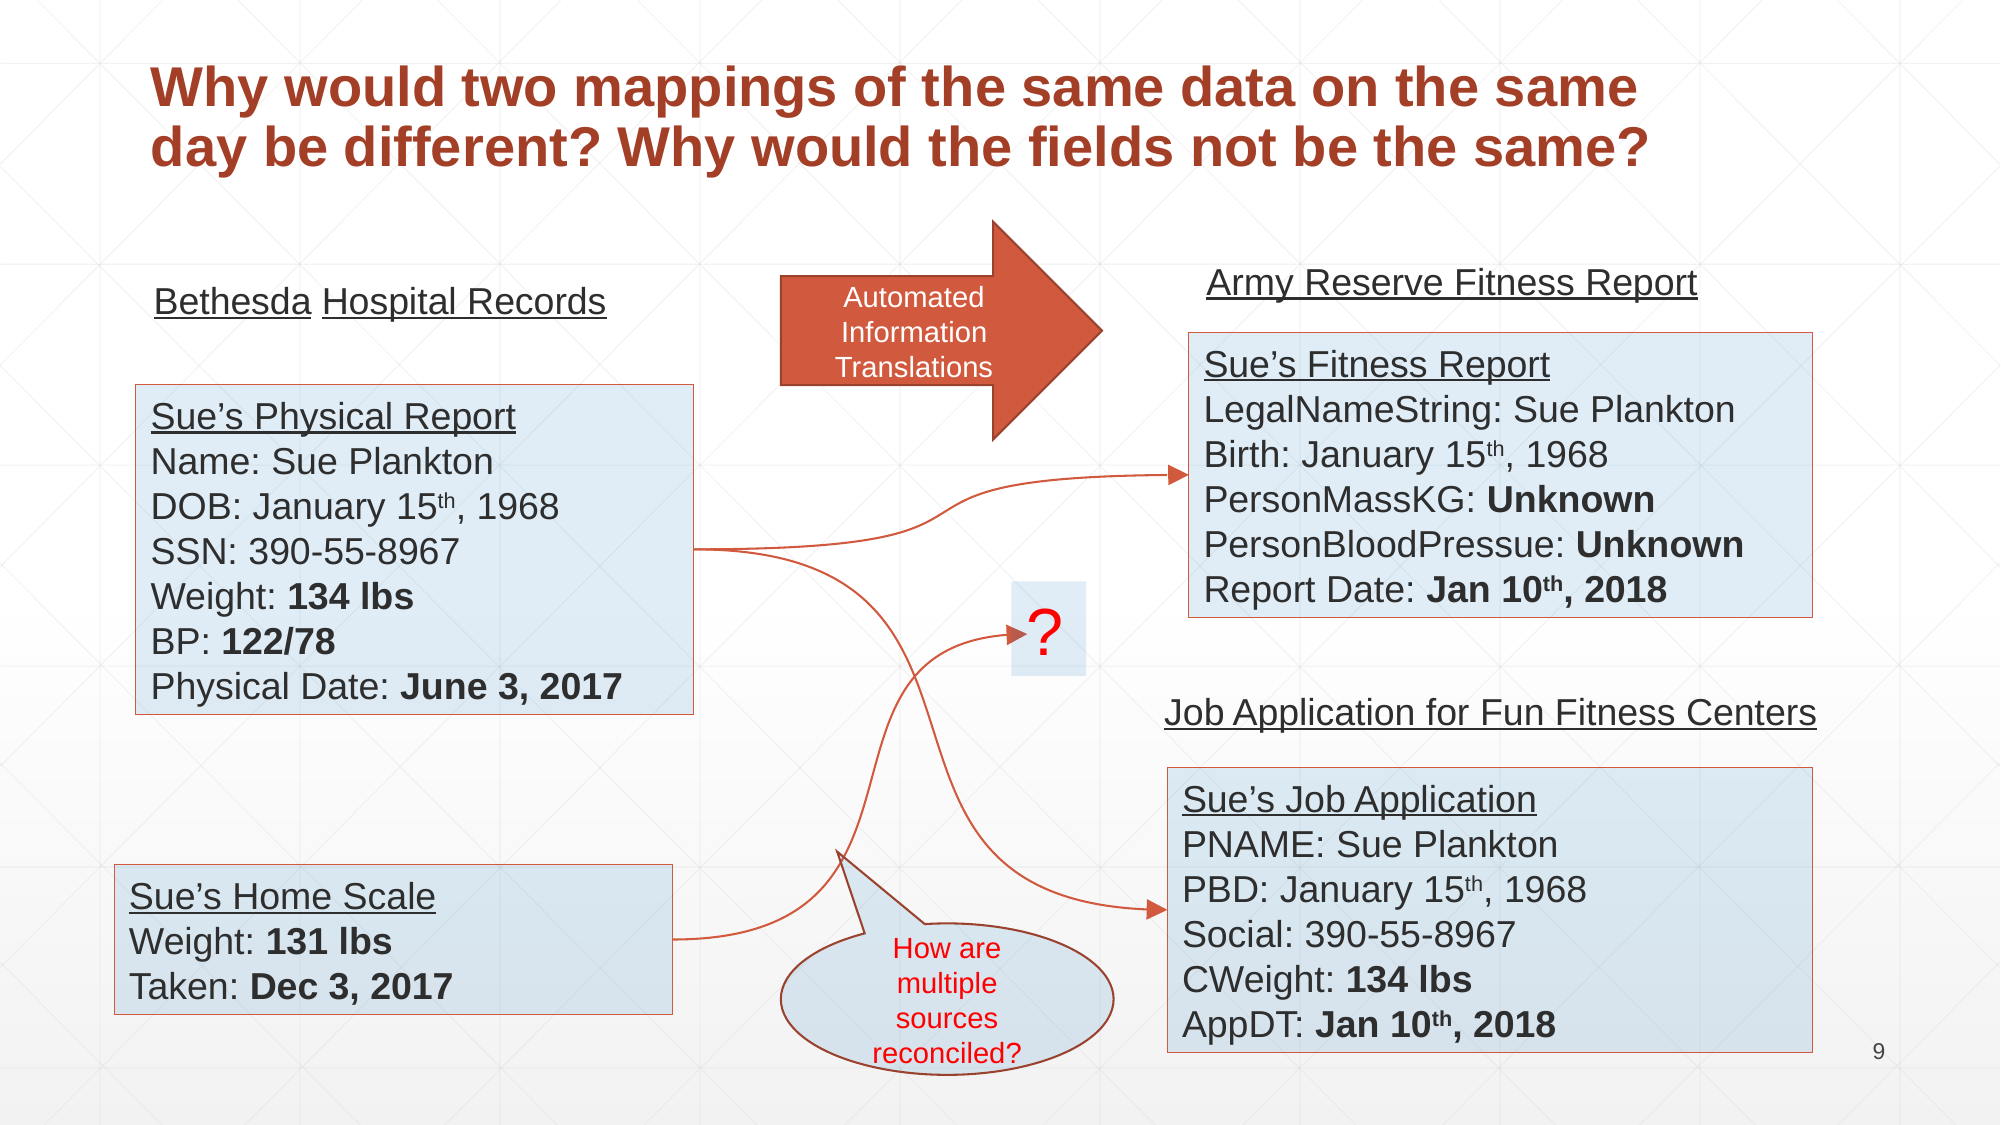

Why would two mappings of the same data on the same day be different? Why would the fields not be the same?
Automated
Information
Translations
Army Reserve Fitness Report
Bethesda Hospital Records
Sue’s Fitness Report
LegalNameString: Sue Plankton
Birth: January 15th, 1968
PersonMassKG: Unknown
PersonBloodPressue: Unknown
Report Date: Jan 10th, 2018
Sue’s Physical Report
Name: Sue Plankton
DOB: January 15th, 1968
SSN: 390-55-8967
Weight: 134 lbs
BP: 122/78
Physical Date: June 3, 2017
?
Sue’s Home Scale
Weight: 131 lbs
Taken: Dec 3, 2017
How are multiple sources reconciled?
Job Application for Fun Fitness Centers
Sue’s Job Application
PNAME: Sue Plankton
PBD: January 15th, 1968
Social: 390-55-8967
CWeight: 134 lbs
AppDT: Jan 10th, 2018
9